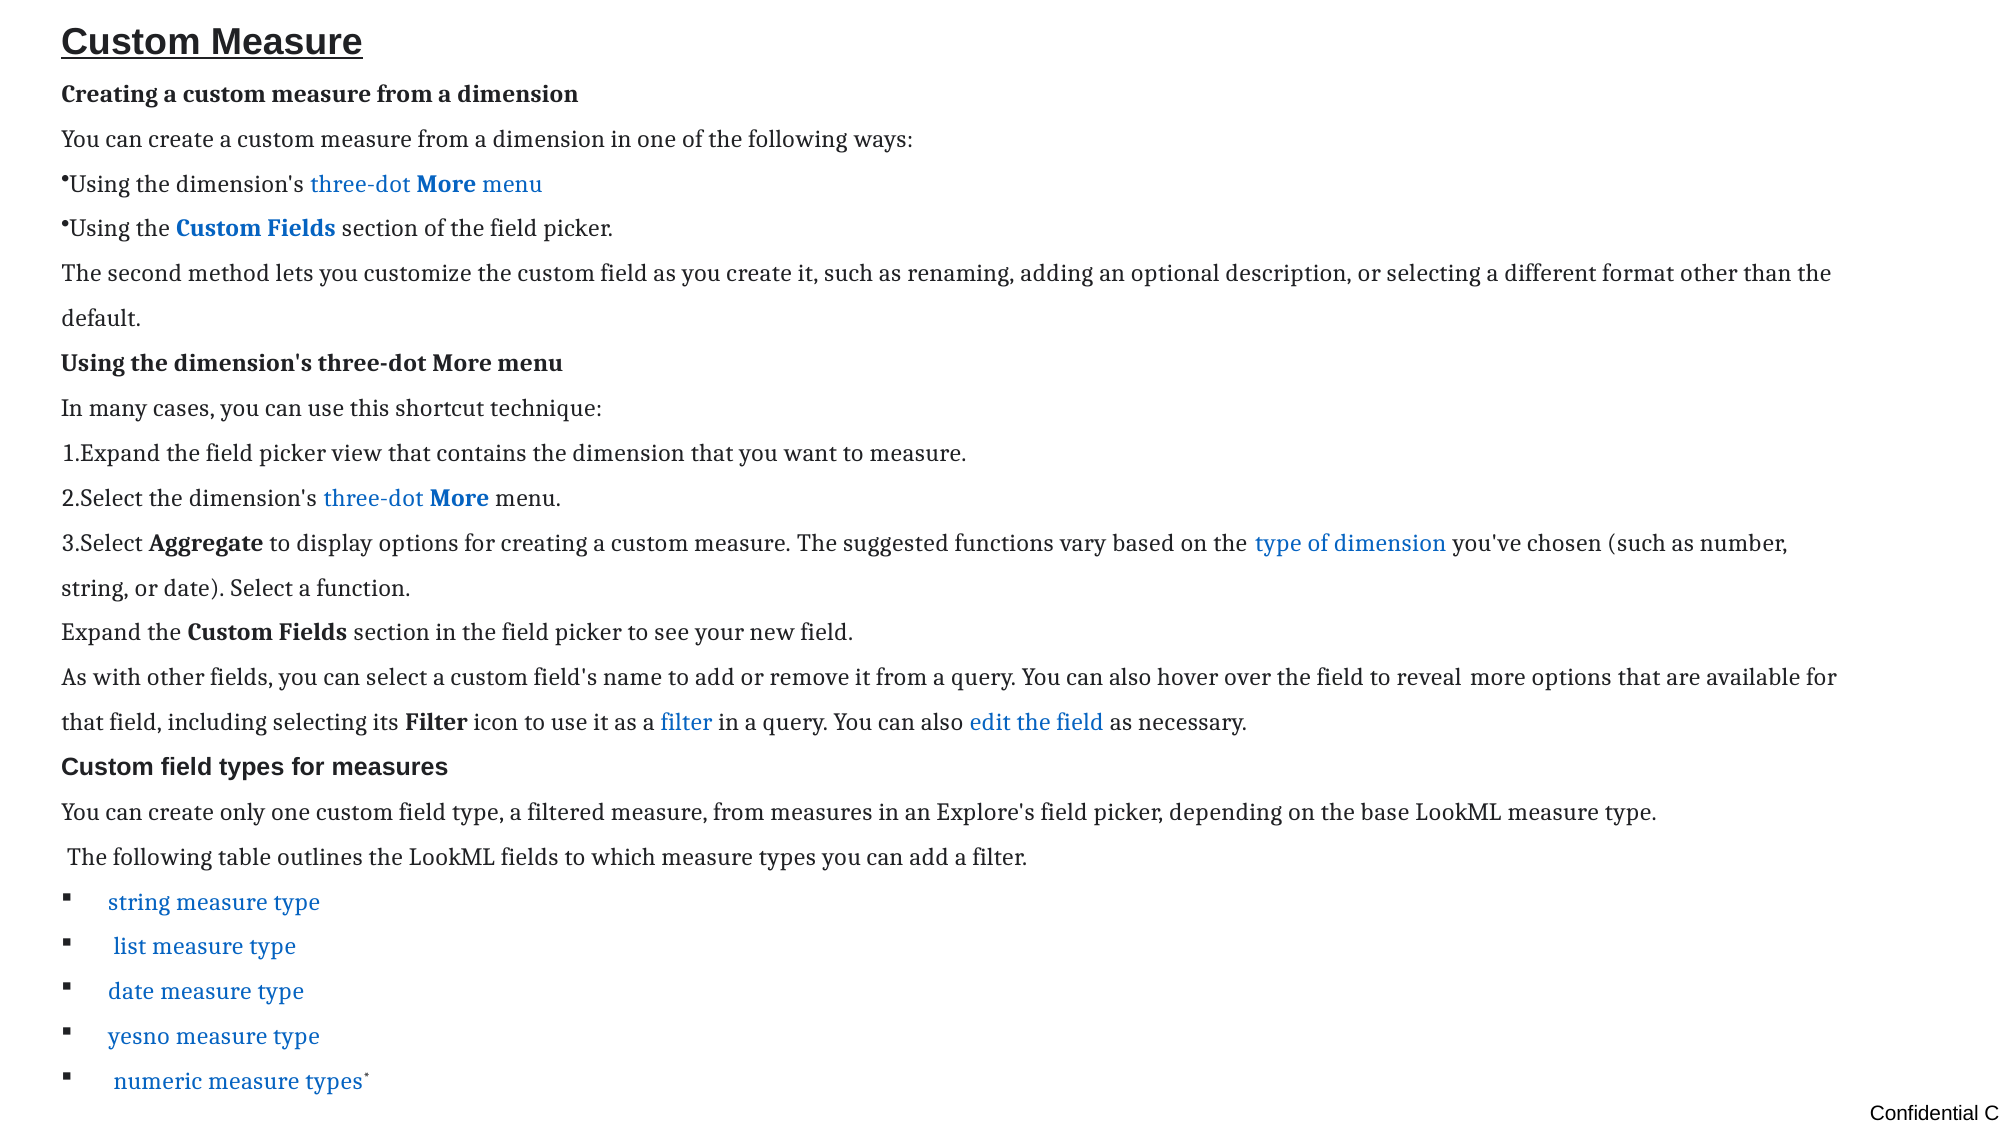

Custom Measure
Creating a custom measure from a dimension
You can create a custom measure from a dimension in one of the following ways:
Using the dimension's three-dot More menu
Using the Custom Fields section of the field picker.
The second method lets you customize the custom field as you create it, such as renaming, adding an optional description, or selecting a different format other than the default.
Using the dimension's three-dot More menu
In many cases, you can use this shortcut technique:
Expand the field picker view that contains the dimension that you want to measure.
Select the dimension's three-dot More menu.
Select Aggregate to display options for creating a custom measure. The suggested functions vary based on the type of dimension you've chosen (such as number, string, or date). Select a function.
Expand the Custom Fields section in the field picker to see your new field.
As with other fields, you can select a custom field's name to add or remove it from a query. You can also hover over the field to reveal more options that are available for that field, including selecting its Filter icon to use it as a filter in a query. You can also edit the field as necessary.
Custom field types for measures
You can create only one custom field type, a filtered measure, from measures in an Explore's field picker, depending on the base LookML measure type.
 The following table outlines the LookML fields to which measure types you can add a filter.
string measure type
 list measure type
date measure type
yesno measure type
 numeric measure types*